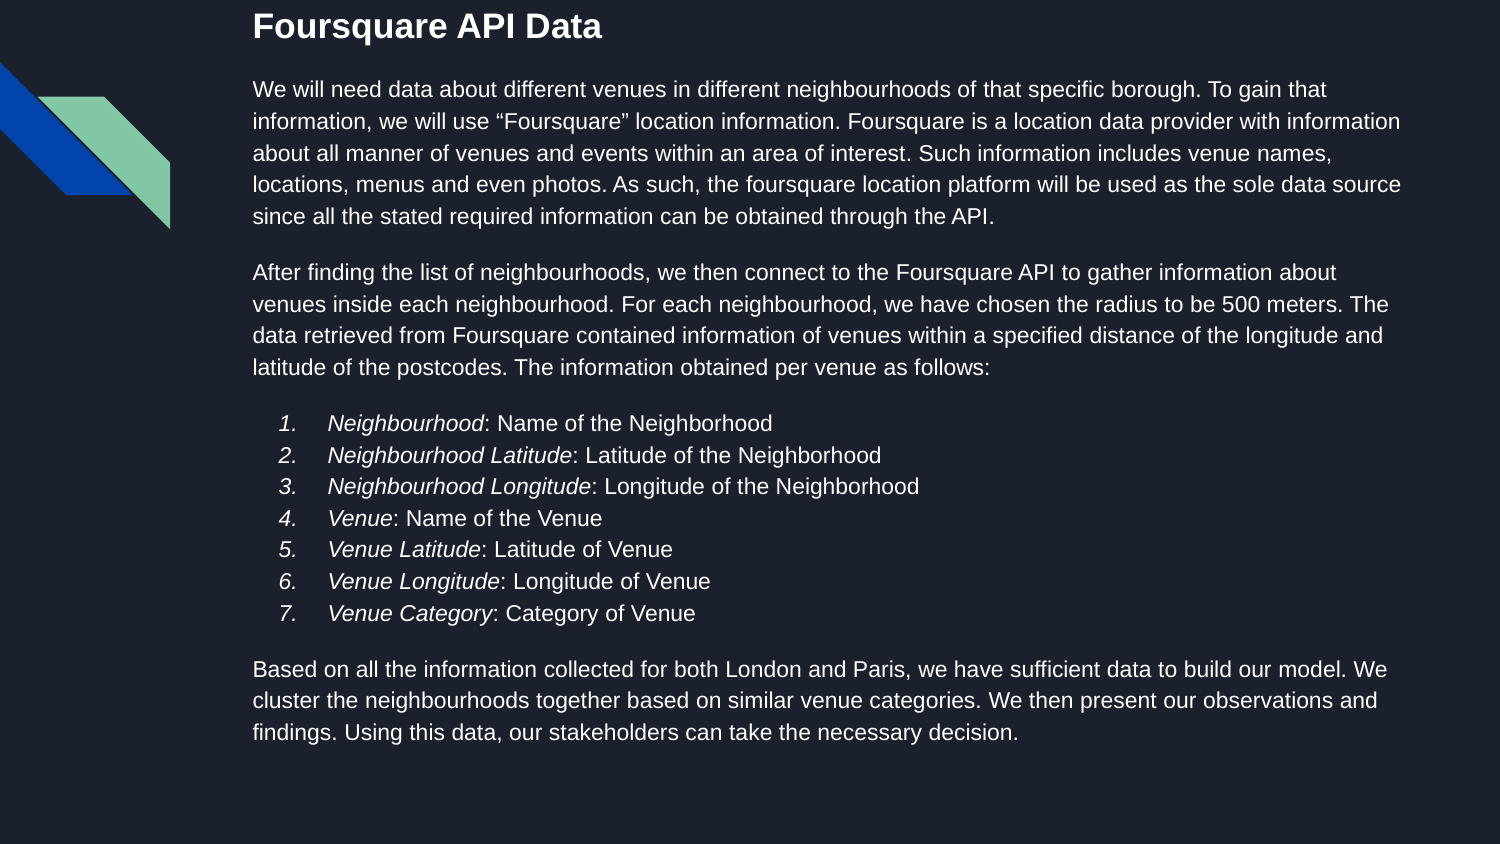

Foursquare API Data
We will need data about different venues in different neighbourhoods of that specific borough. To gain that information, we will use “Foursquare” location information. Foursquare is a location data provider with information about all manner of venues and events within an area of interest. Such information includes venue names, locations, menus and even photos. As such, the foursquare location platform will be used as the sole data source since all the stated required information can be obtained through the API.
After finding the list of neighbourhoods, we then connect to the Foursquare API to gather information about venues inside each neighbourhood. For each neighbourhood, we have chosen the radius to be 500 meters. The data retrieved from Foursquare contained information of venues within a specified distance of the longitude and latitude of the postcodes. The information obtained per venue as follows:
Neighbourhood: Name of the Neighborhood
Neighbourhood Latitude: Latitude of the Neighborhood
Neighbourhood Longitude: Longitude of the Neighborhood
Venue: Name of the Venue
Venue Latitude: Latitude of Venue
Venue Longitude: Longitude of Venue
Venue Category: Category of Venue
Based on all the information collected for both London and Paris, we have sufficient data to build our model. We cluster the neighbourhoods together based on similar venue categories. We then present our observations and findings. Using this data, our stakeholders can take the necessary decision.